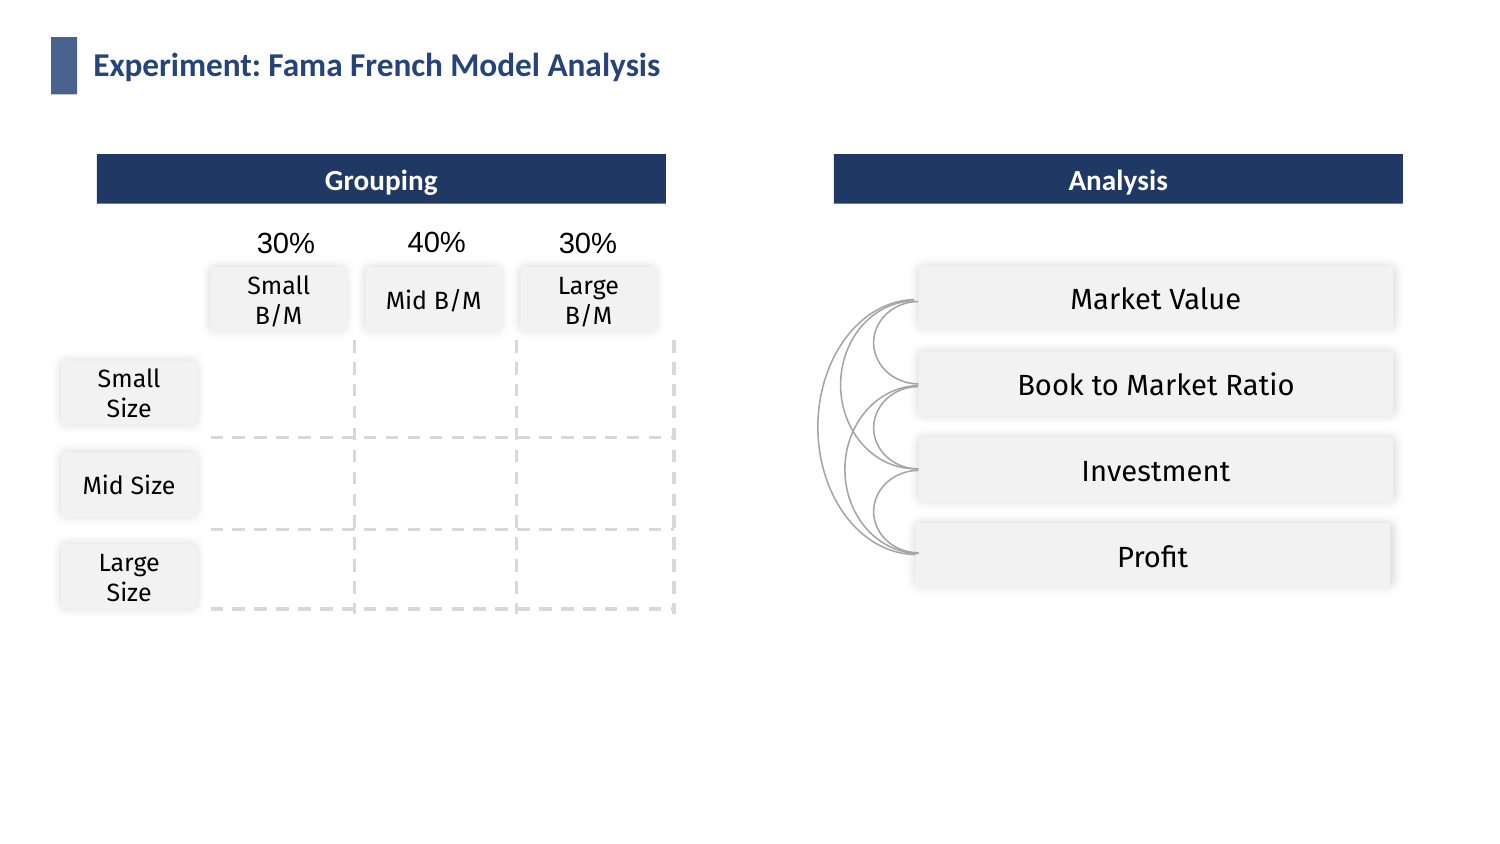

# Experiment: Fama French Model Analysis

Grouping
Analysis
40%
30%
30%
Market Value
Large B/M
Small B/M
Mid B/M

Book to Market Ratio
Small Size

Investment
Mid Size

Profit
Large Size